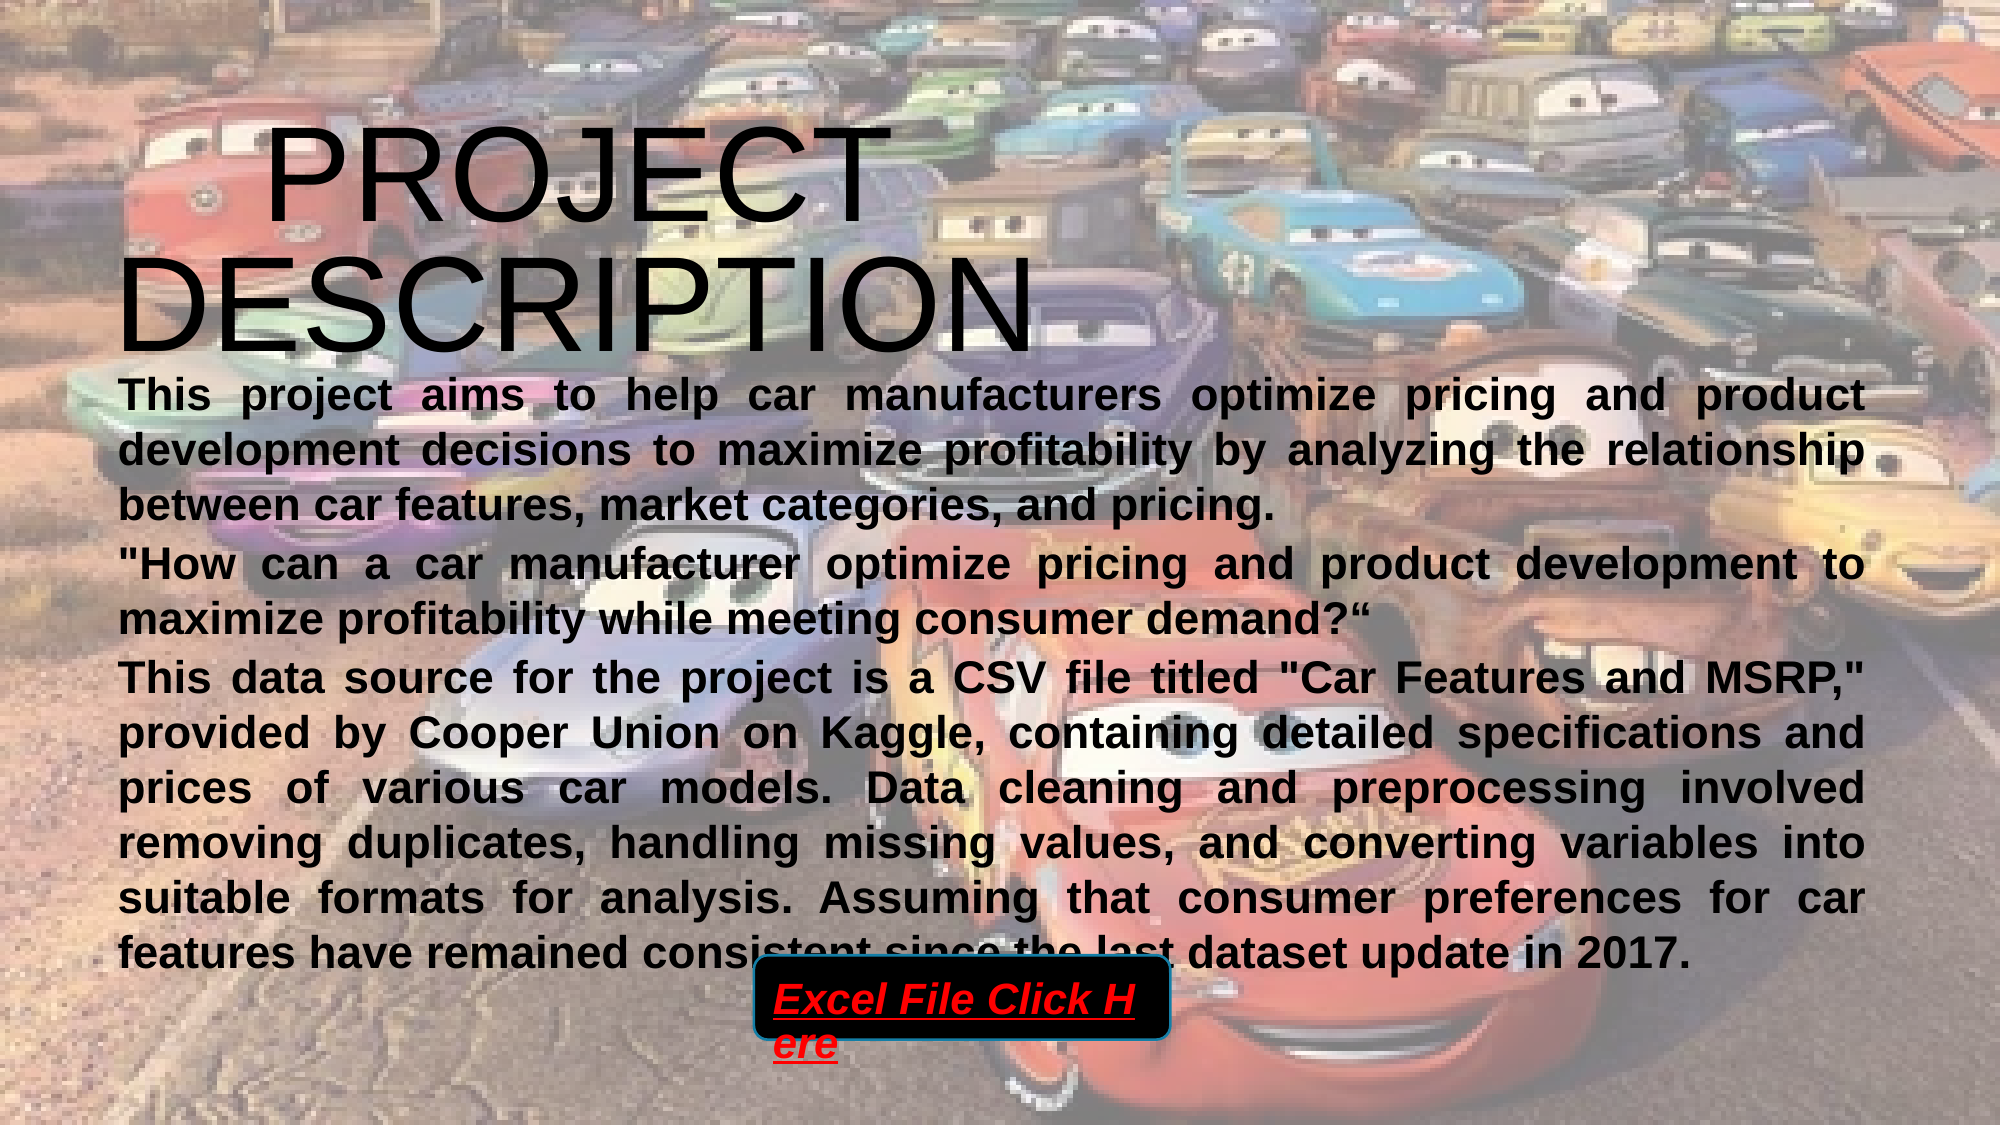

# PROJECT DESCRIPTION
This project aims to help car manufacturers optimize pricing and product development decisions to maximize profitability by analyzing the relationship between car features, market categories, and pricing.
"How can a car manufacturer optimize pricing and product development to maximize profitability while meeting consumer demand?“
This data source for the project is a CSV file titled "Car Features and MSRP," provided by Cooper Union on Kaggle, containing detailed specifications and prices of various car models. Data cleaning and preprocessing involved removing duplicates, handling missing values, and converting variables into suitable formats for analysis. Assuming that consumer preferences for car features have remained consistent since the last dataset update in 2017.

Excel File Click Here